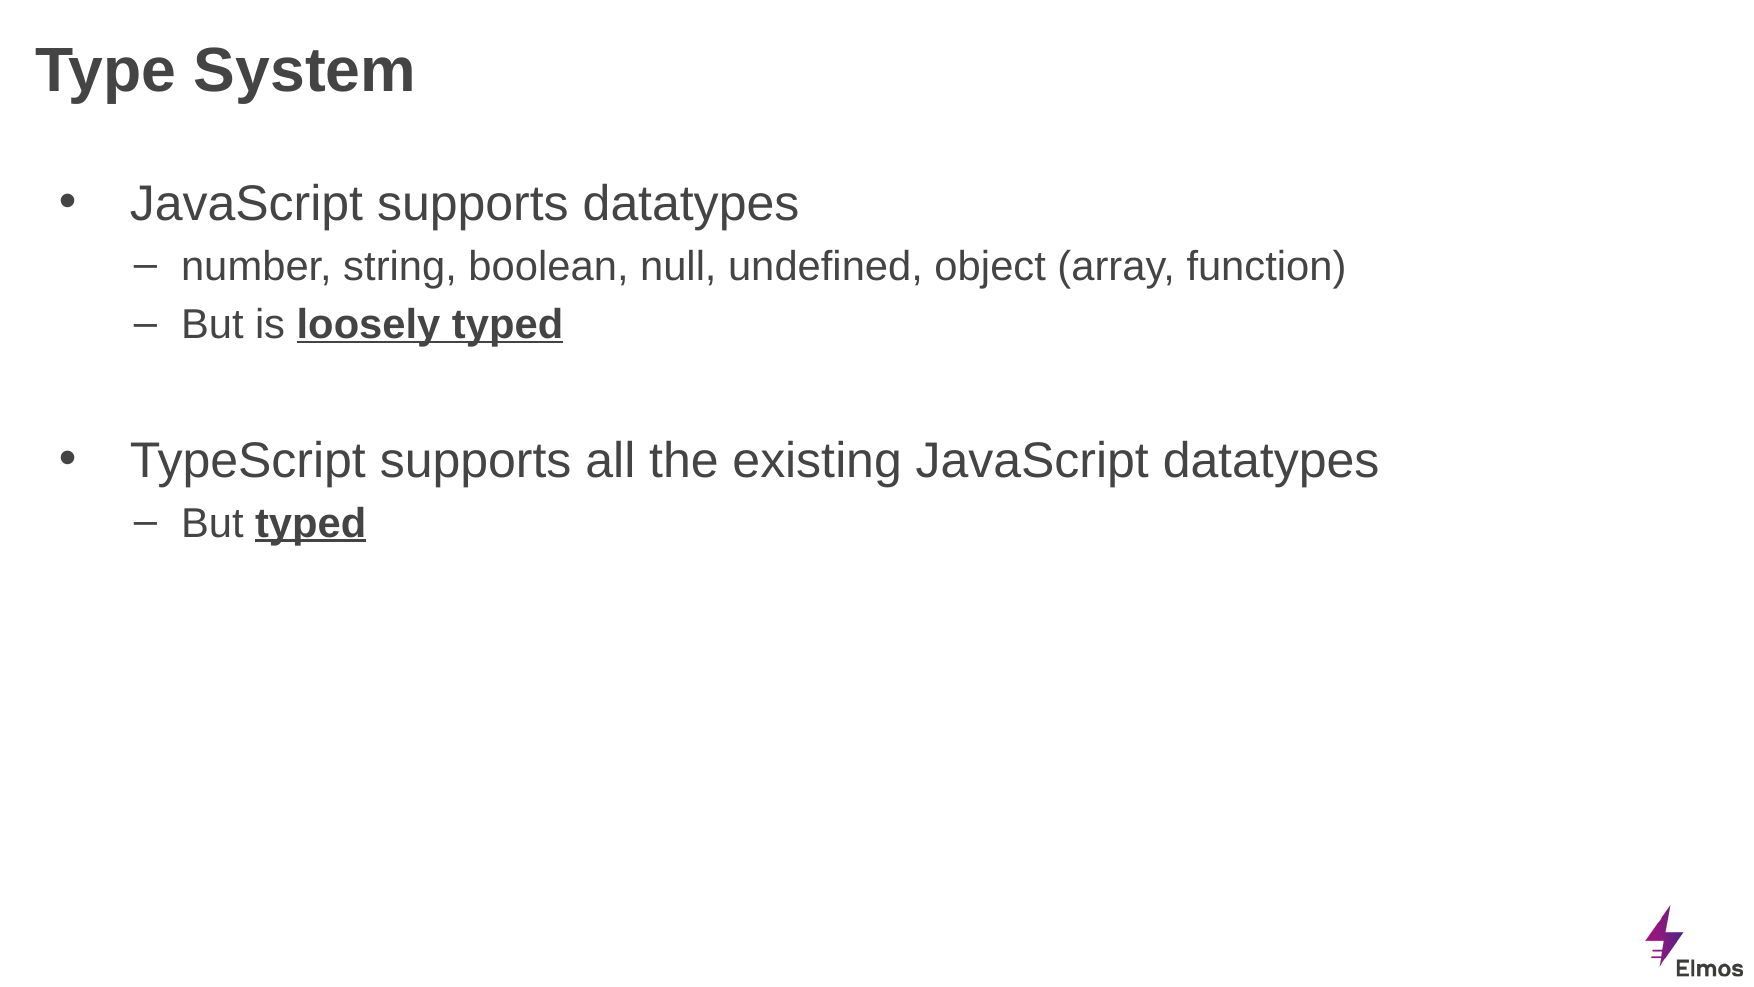

# Type System
JavaScript supports datatypes
number, string, boolean, null, undefined, object (array, function)
But is loosely typed

TypeScript supports all the existing JavaScript datatypes
But typed